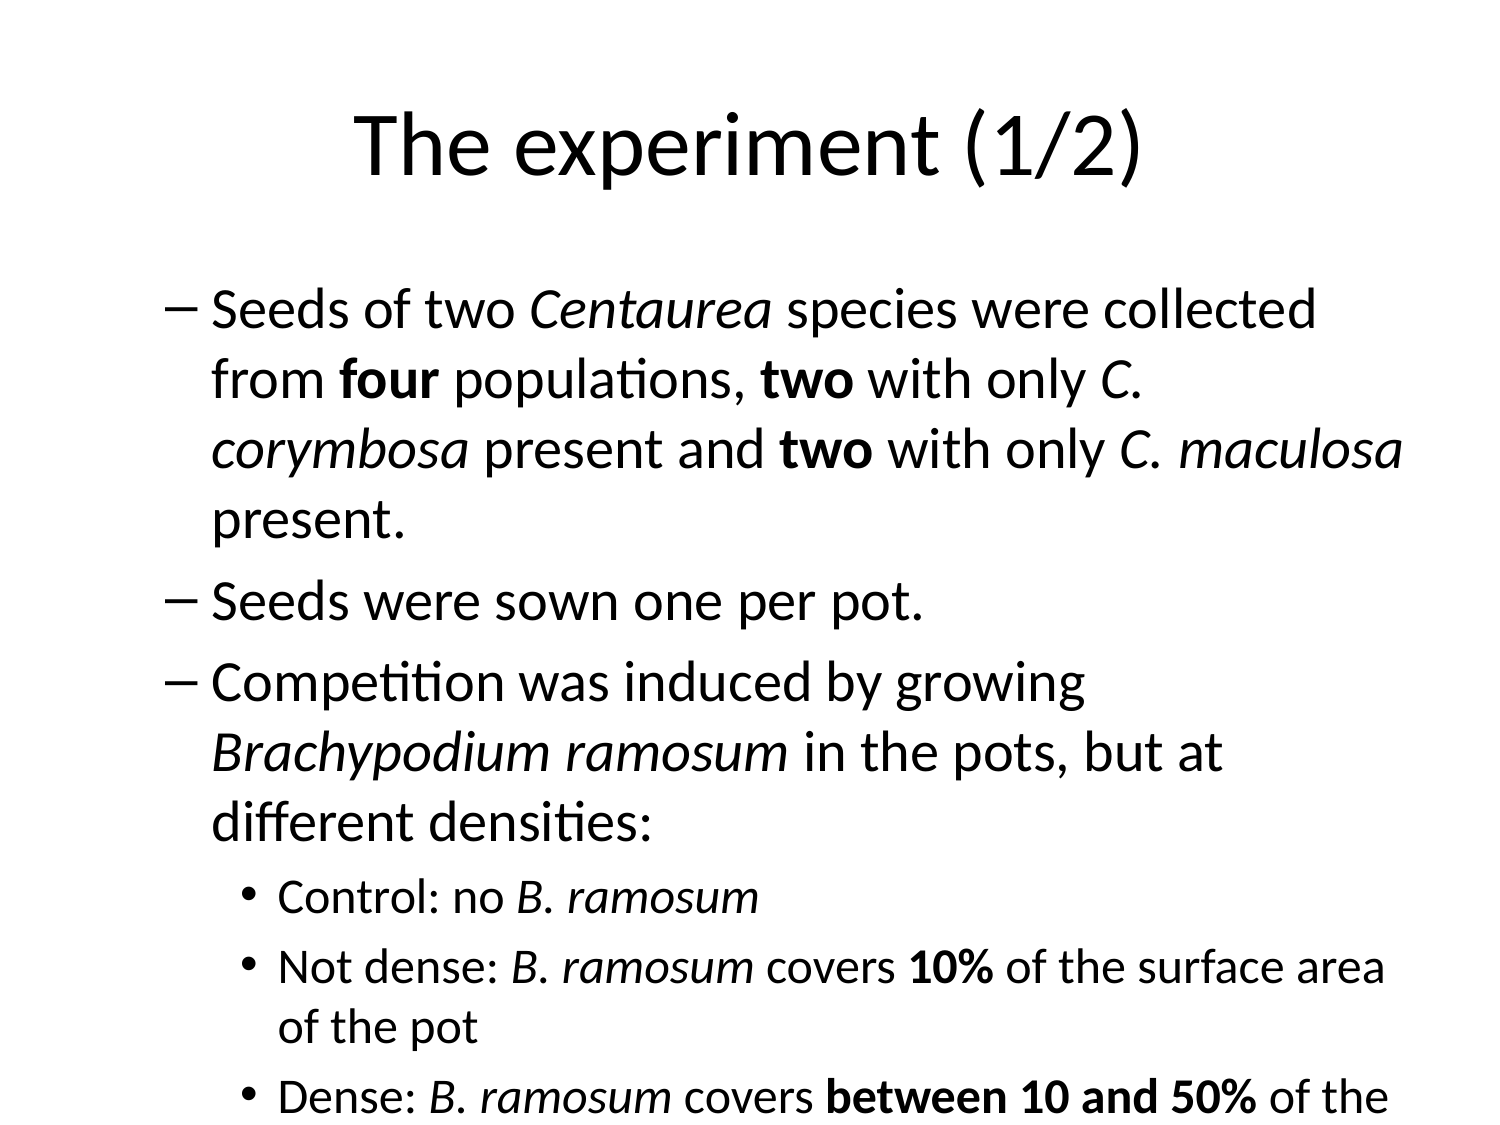

# The experiment (1/2)
Seeds of two Centaurea species were collected from four populations, two with only C. corymbosa present and two with only C. maculosa present.
Seeds were sown one per pot.
Competition was induced by growing Brachypodium ramosum in the pots, but at different densities:
Control: no B. ramosum
Not dense: B. ramosum covers 10% of the surface area of the pot
Dense: B. ramosum covers between 10 and 50% of the surface area of the pot
Very dense: B. ramosum covers more than 50% of the surface area of the pot